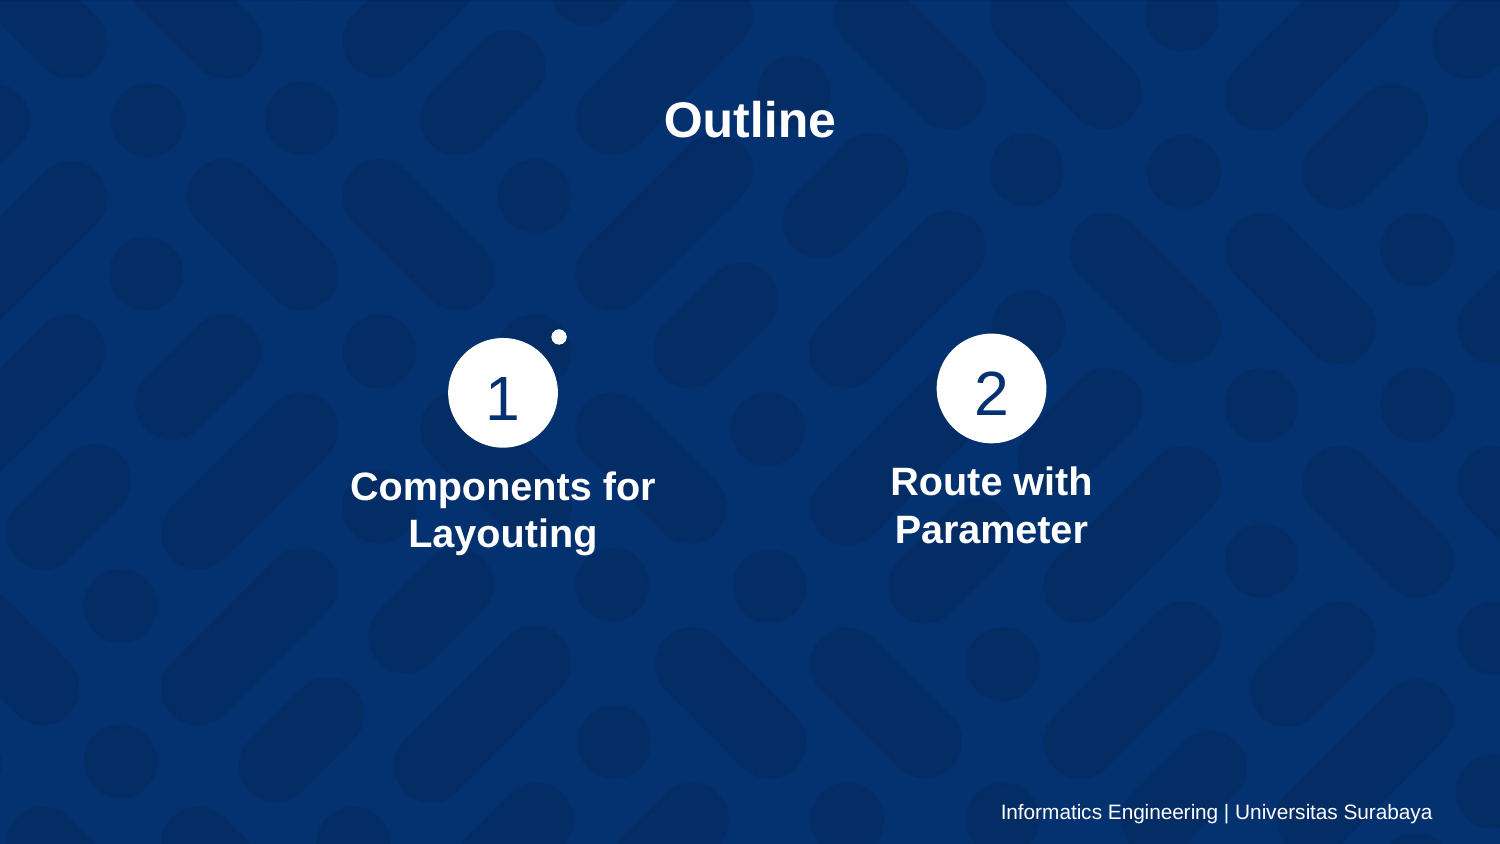

# Outline

2

1
Route with Parameter
Components for Layouting
Informatics Engineering | Universitas Surabaya